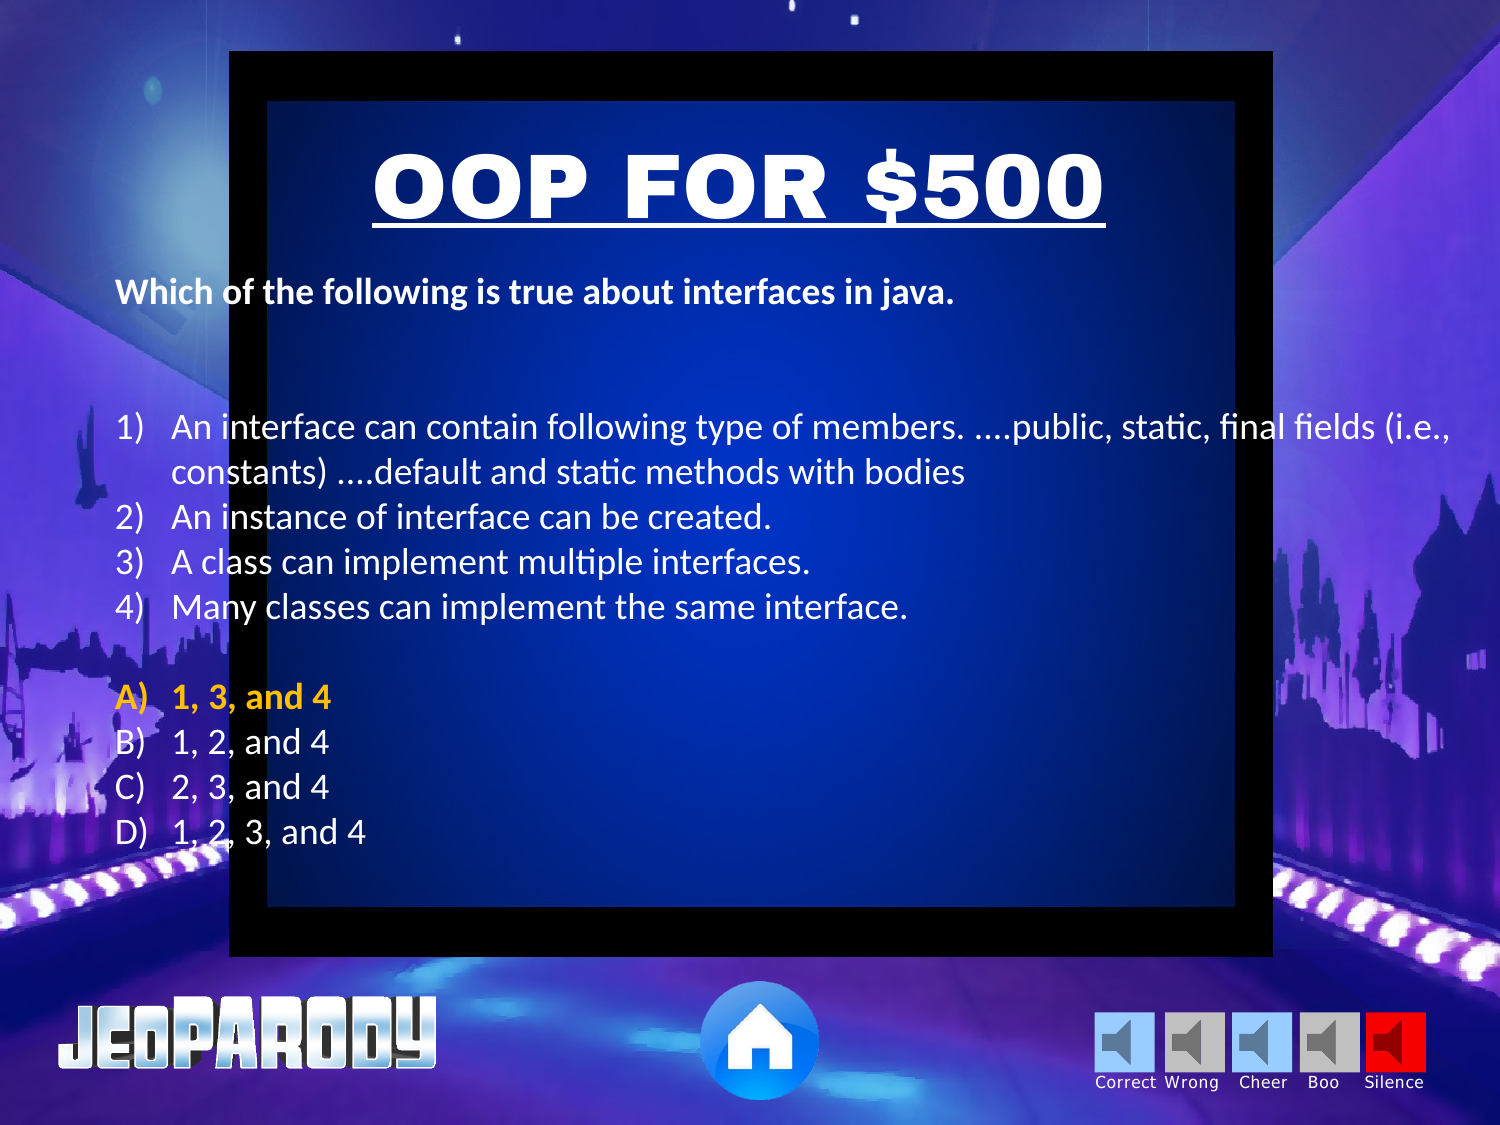

OOP FOR $500
Which of the following is true about interfaces in java.

An interface can contain following type of members. ....public, static, final fields (i.e., constants) ....default and static methods with bodies
An instance of interface can be created.
A class can implement multiple interfaces.
Many classes can implement the same interface.

1, 3, and 4
1, 2, and 4
2, 3, and 4
1, 2, 3, and 4